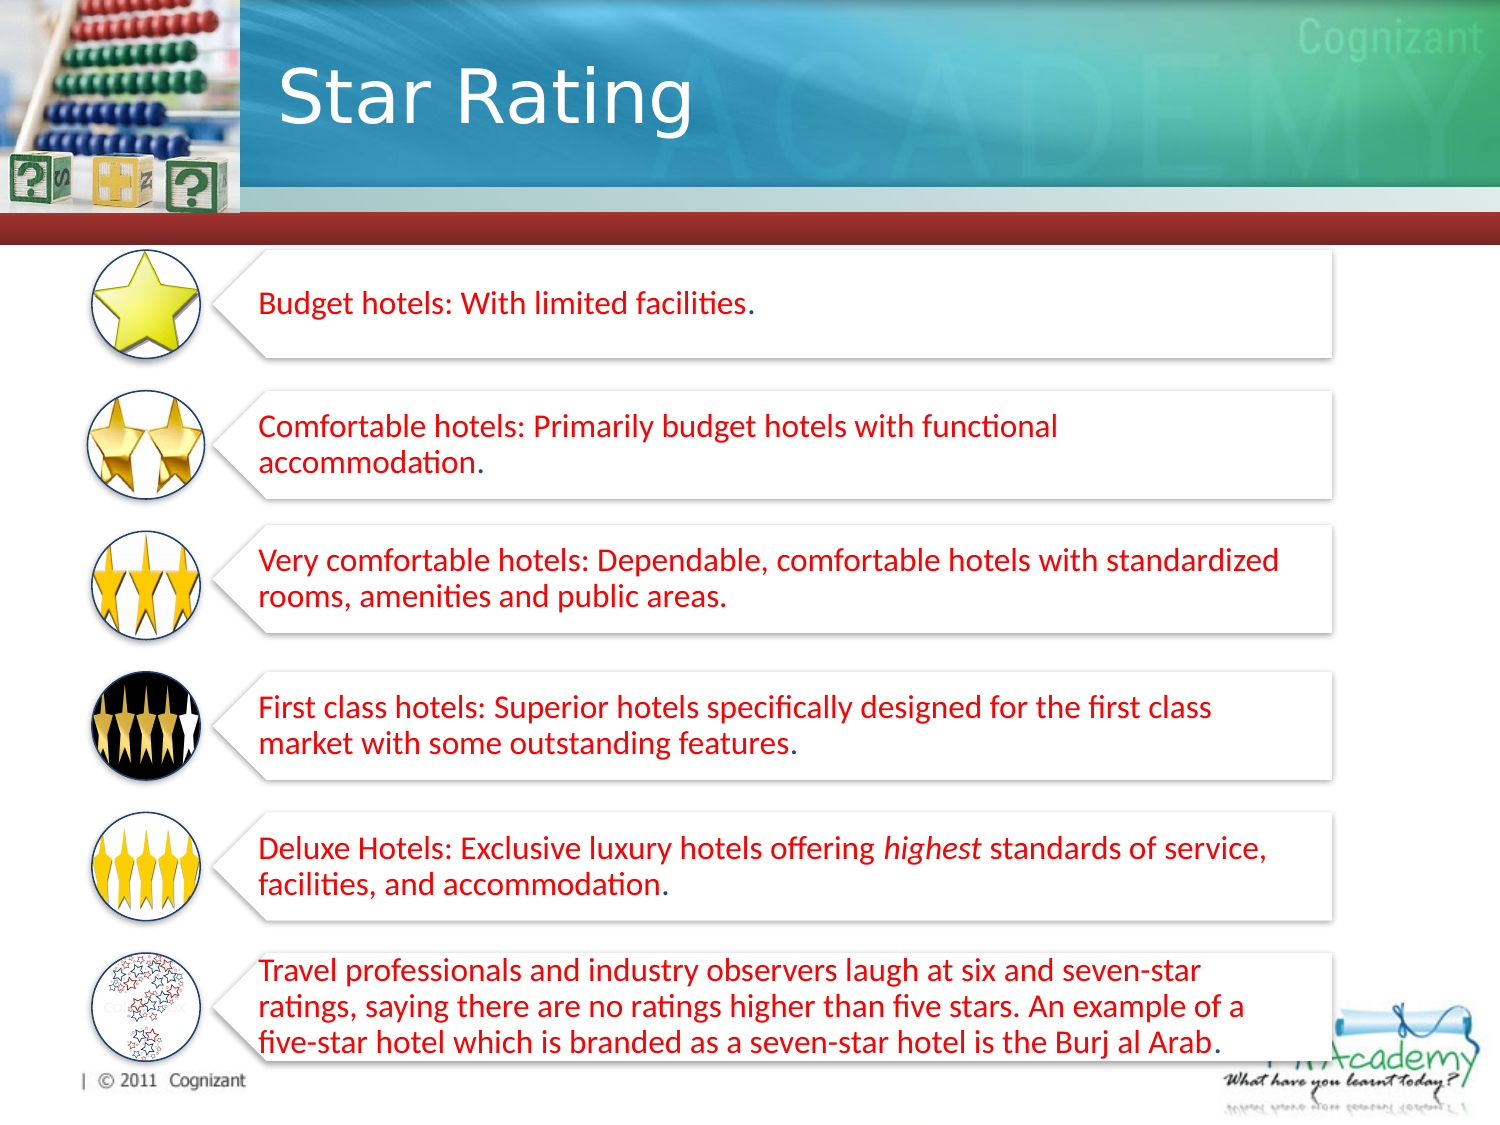

# Star Rating
Budget hotels: With limited facilities.
Comfortable hotels: Primarily budget hotels with functional accommodation.
Very comfortable hotels: Dependable, comfortable hotels with standardized rooms, amenities and public areas.
First class hotels: Superior hotels specifically designed for the first class market with some outstanding features.
Deluxe Hotels: Exclusive luxury hotels offering highest standards of service, facilities, and accommodation.
Travel professionals and industry observers laugh at six and seven-star ratings, saying there are no ratings higher than five stars. An example of a five-star hotel which is branded as a seven-star hotel is the Burj al Arab.